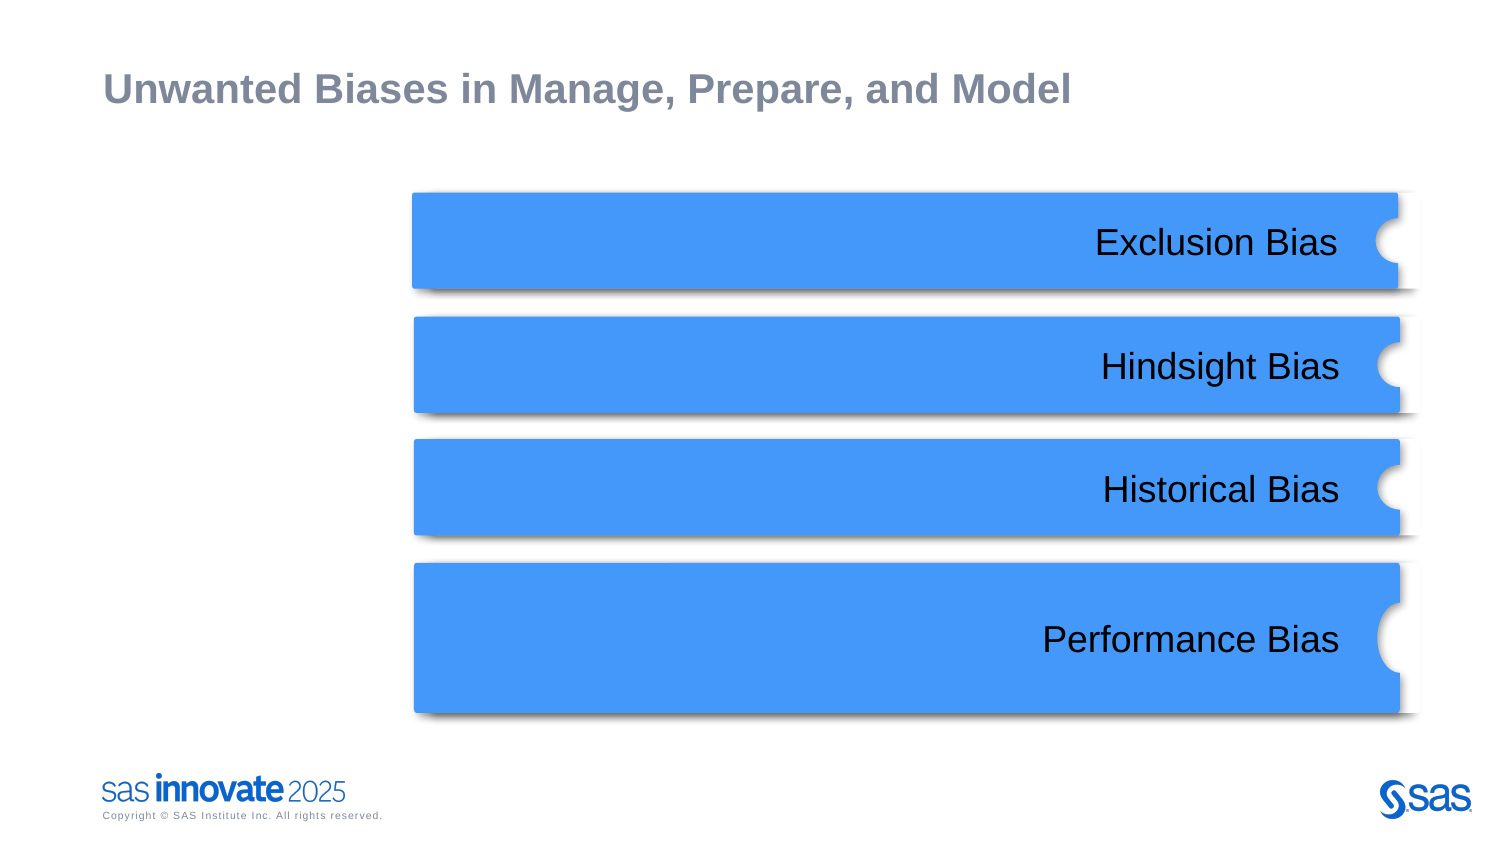

Unwanted Biases in Manage, Prepare, and Model
Exclusion Bias
Occurs in the data cleaning step when the Data Scientist might remove features considered to be irrelevant
Hindsight Bias
The accidental presence of information in the training
data that will not be available in production
Historical Bias
Occurs when bias, human or otherwise, present in prior decisions is reflected in the training data
Performance Bias
When a model performs poorly on specific groups in the data set compared to others, despite potentially having good performance overall